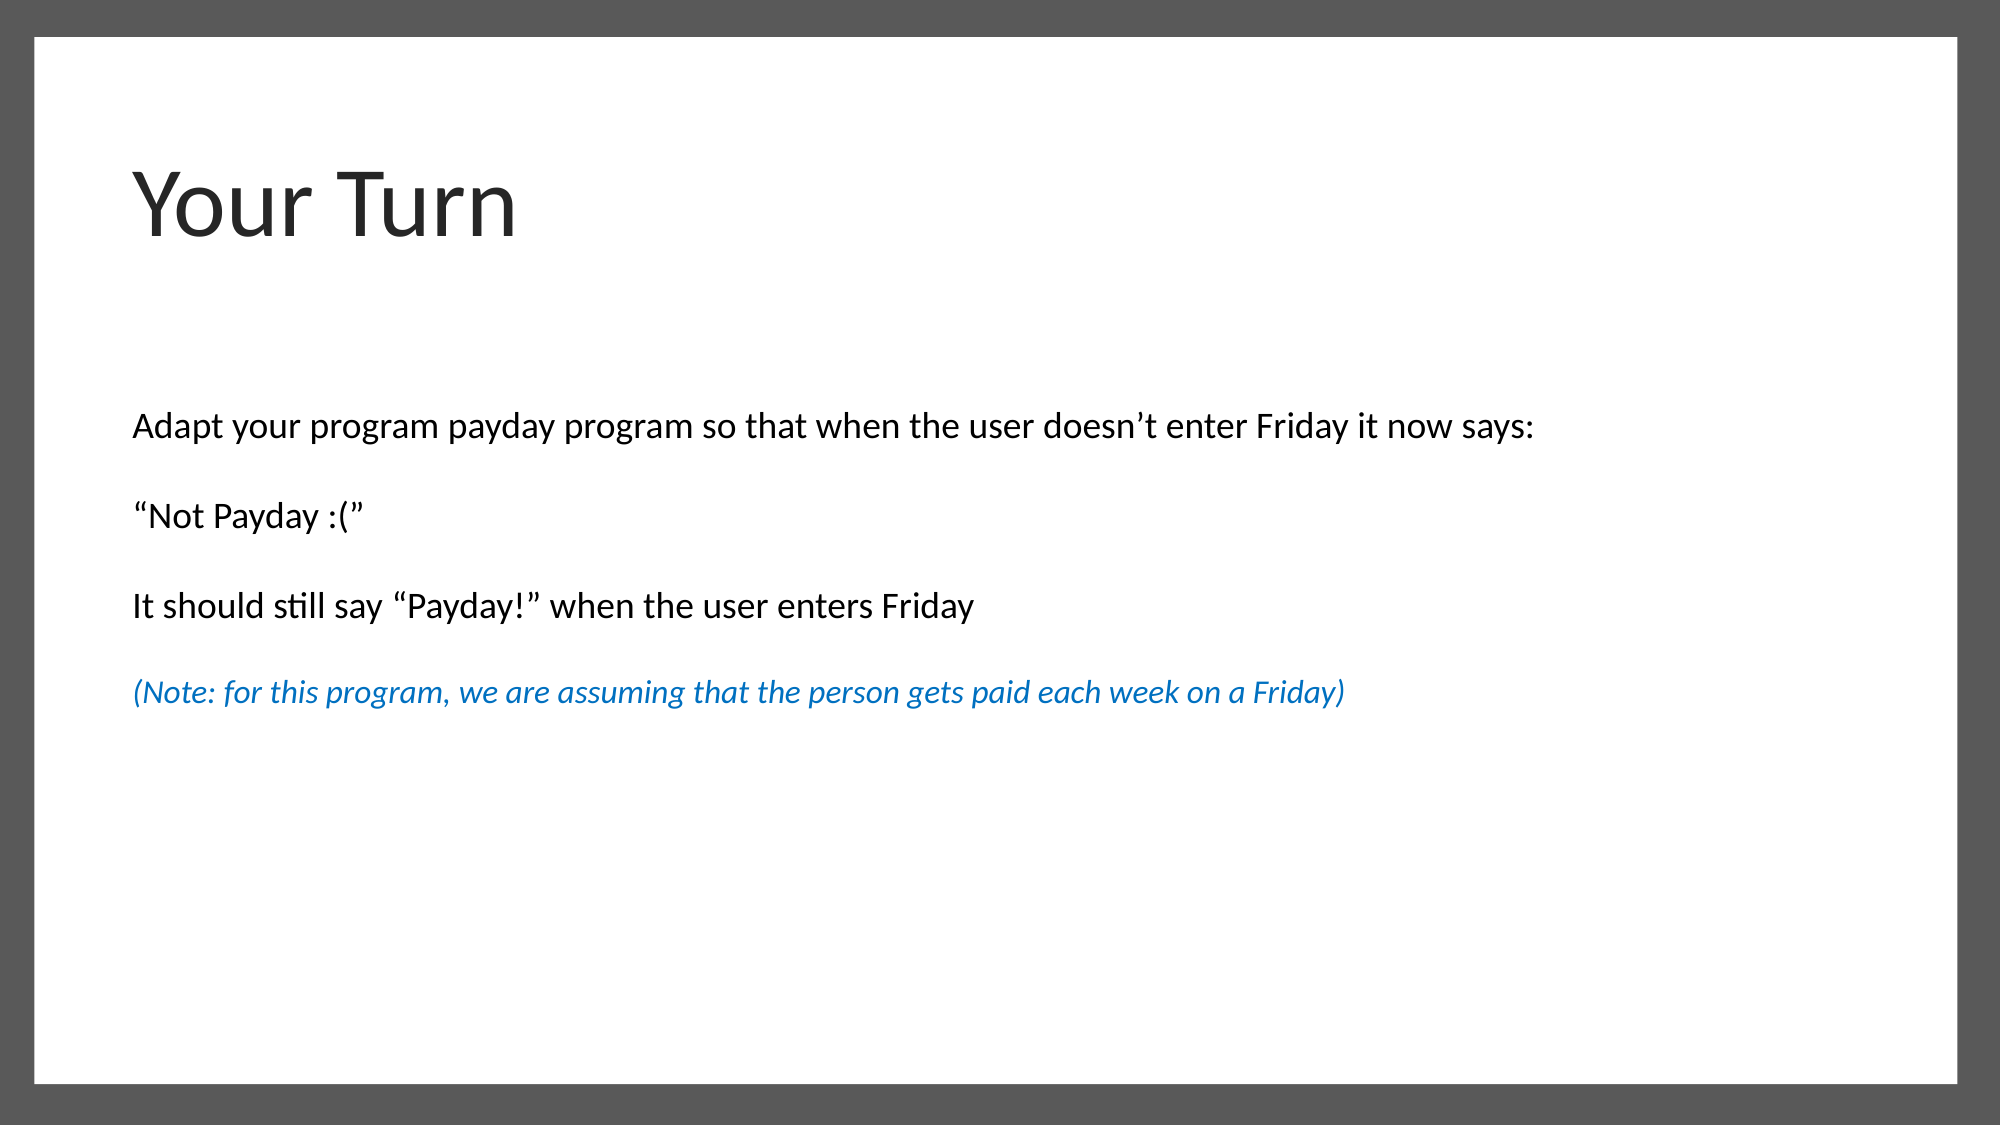

# Your Turn
Adapt your program payday program so that when the user doesn’t enter Friday it now says:

“Not Payday :(”

It should still say “Payday!” when the user enters Friday

(Note: for this program, we are assuming that the person gets paid each week on a Friday)